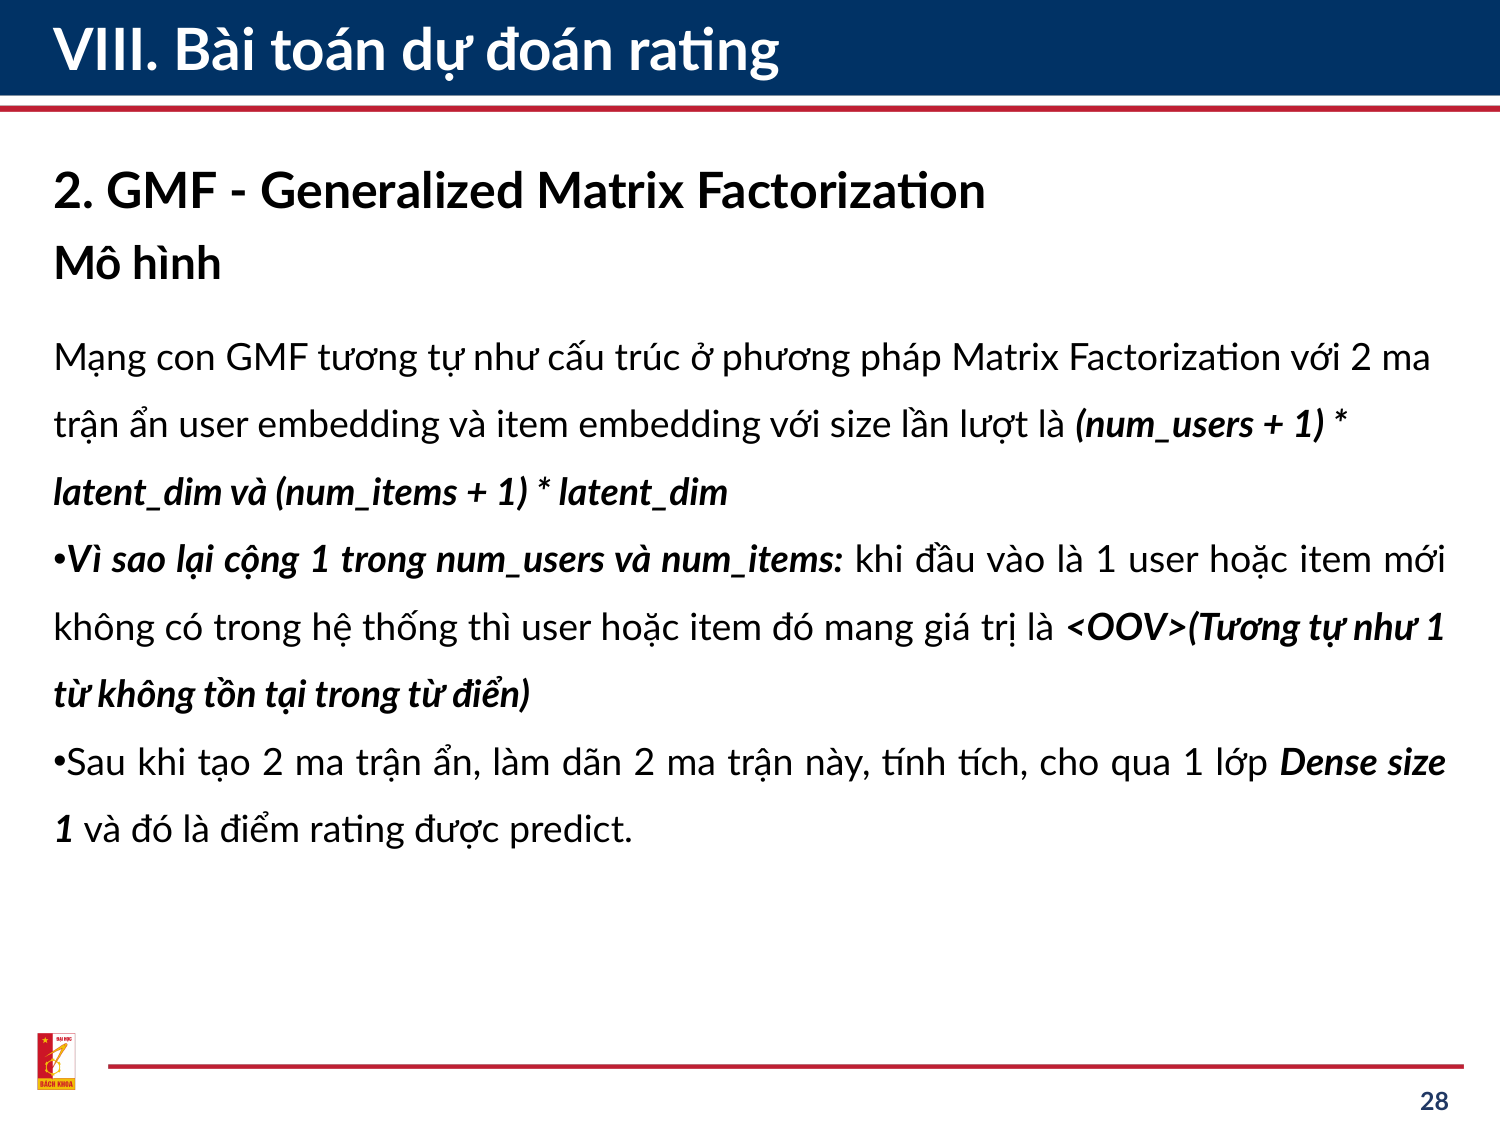

# VIII. Bài toán dự đoán rating
2. GMF - Generalized Matrix Factorization
Mô hình
Mạng con GMF tương tự như cấu trúc ở phương pháp Matrix Factorization với 2 ma trận ẩn user embedding và item embedding với size lần lượt là (num_users + 1) * latent_dim và (num_items + 1) * latent_dim
Vì sao lại cộng 1 trong num_users và num_items: khi đầu vào là 1 user hoặc item mới không có trong hệ thống thì user hoặc item đó mang giá trị là <OOV>(Tương tự như 1 từ không tồn tại trong từ điển)
Sau khi tạo 2 ma trận ẩn, làm dãn 2 ma trận này, tính tích, cho qua 1 lớp Dense size 1 và đó là điểm rating được predict.

28